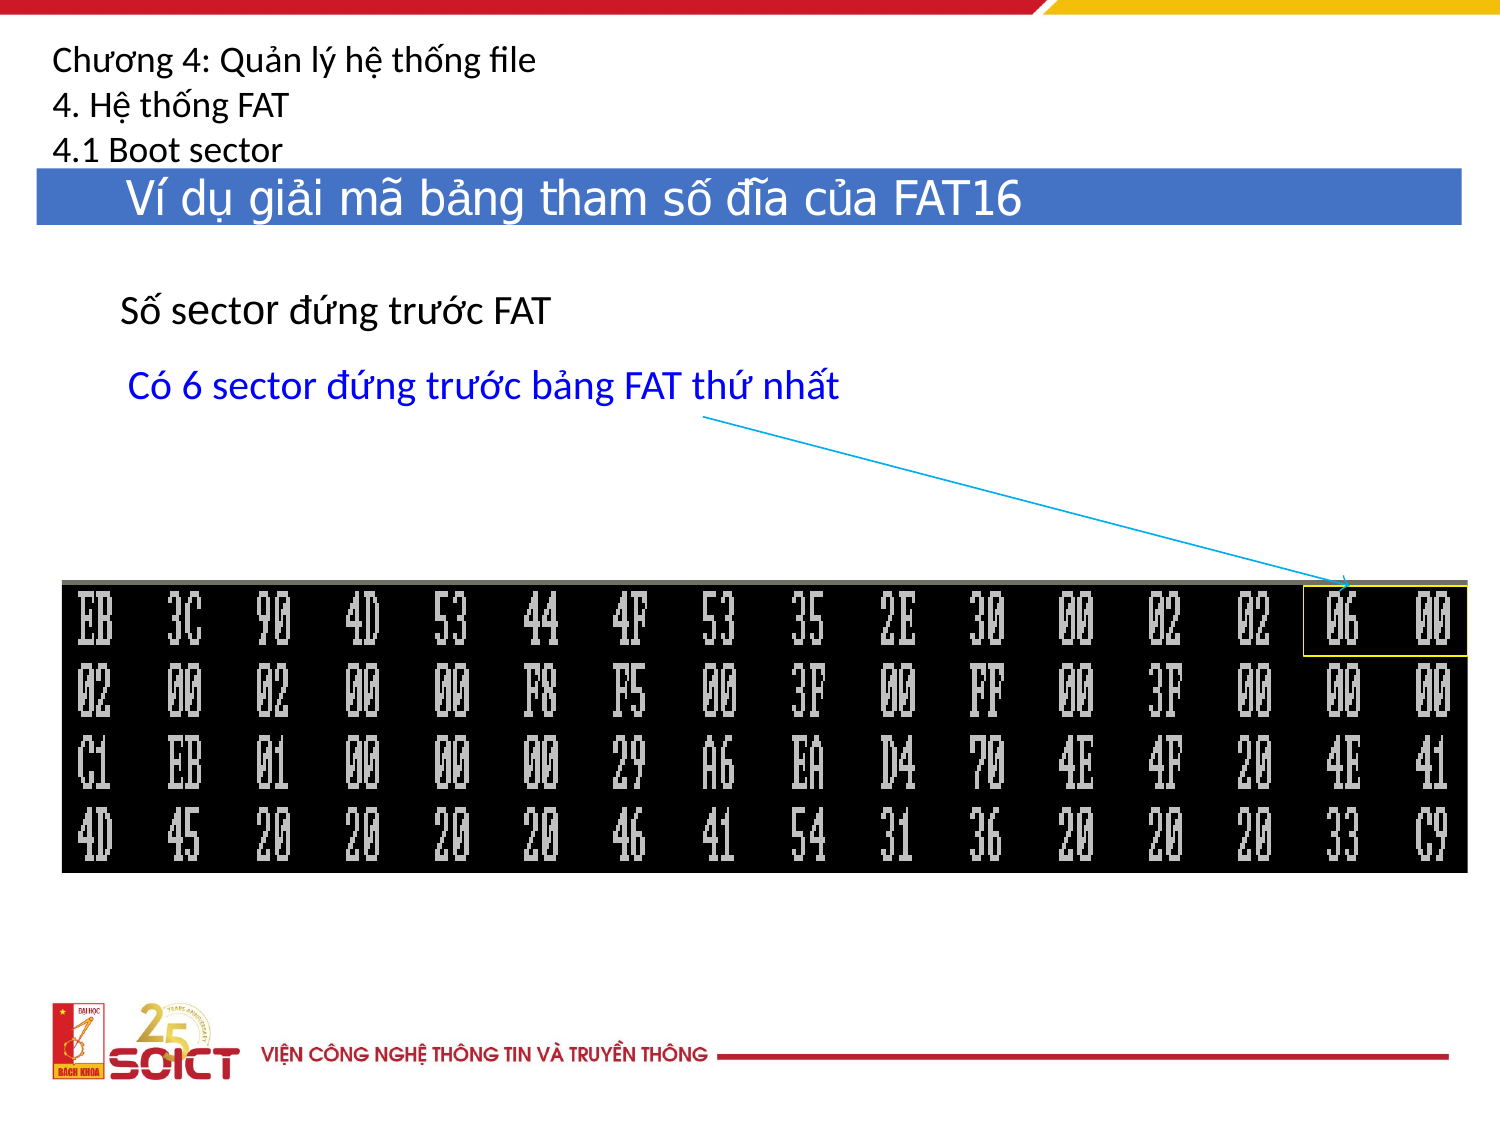

Chương 4: Quản lý hệ thống file
4. Hệ thống FAT
4.1 Boot sector
Ví dụ giải mã bảng tham số đĩa của FAT16
Số sector đứng trước FAT
Có 6 sector đứng trước bảng FAT thứ nhất